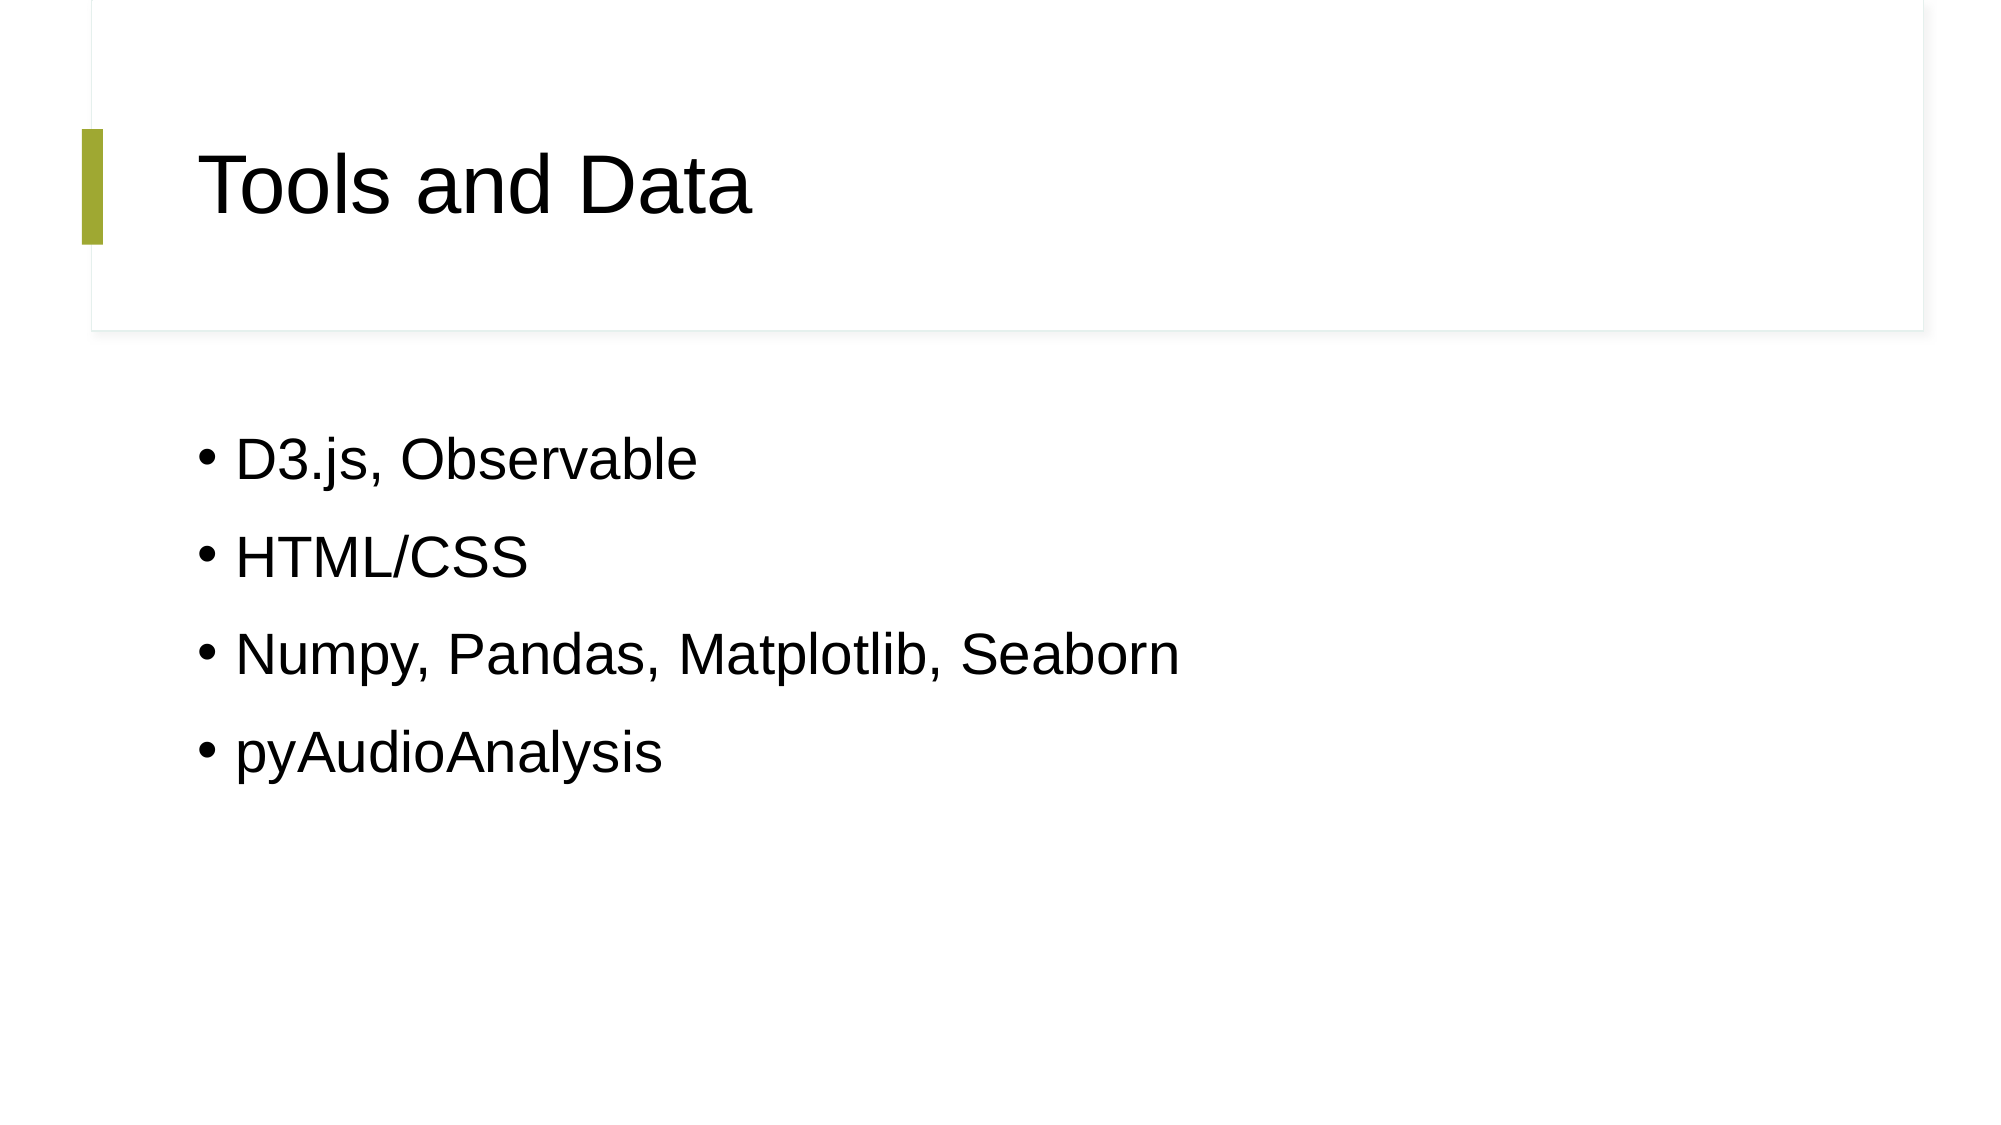

# Tools and Data
D3.js, Observable
HTML/CSS
Numpy, Pandas, Matplotlib, Seaborn
pyAudioAnalysis